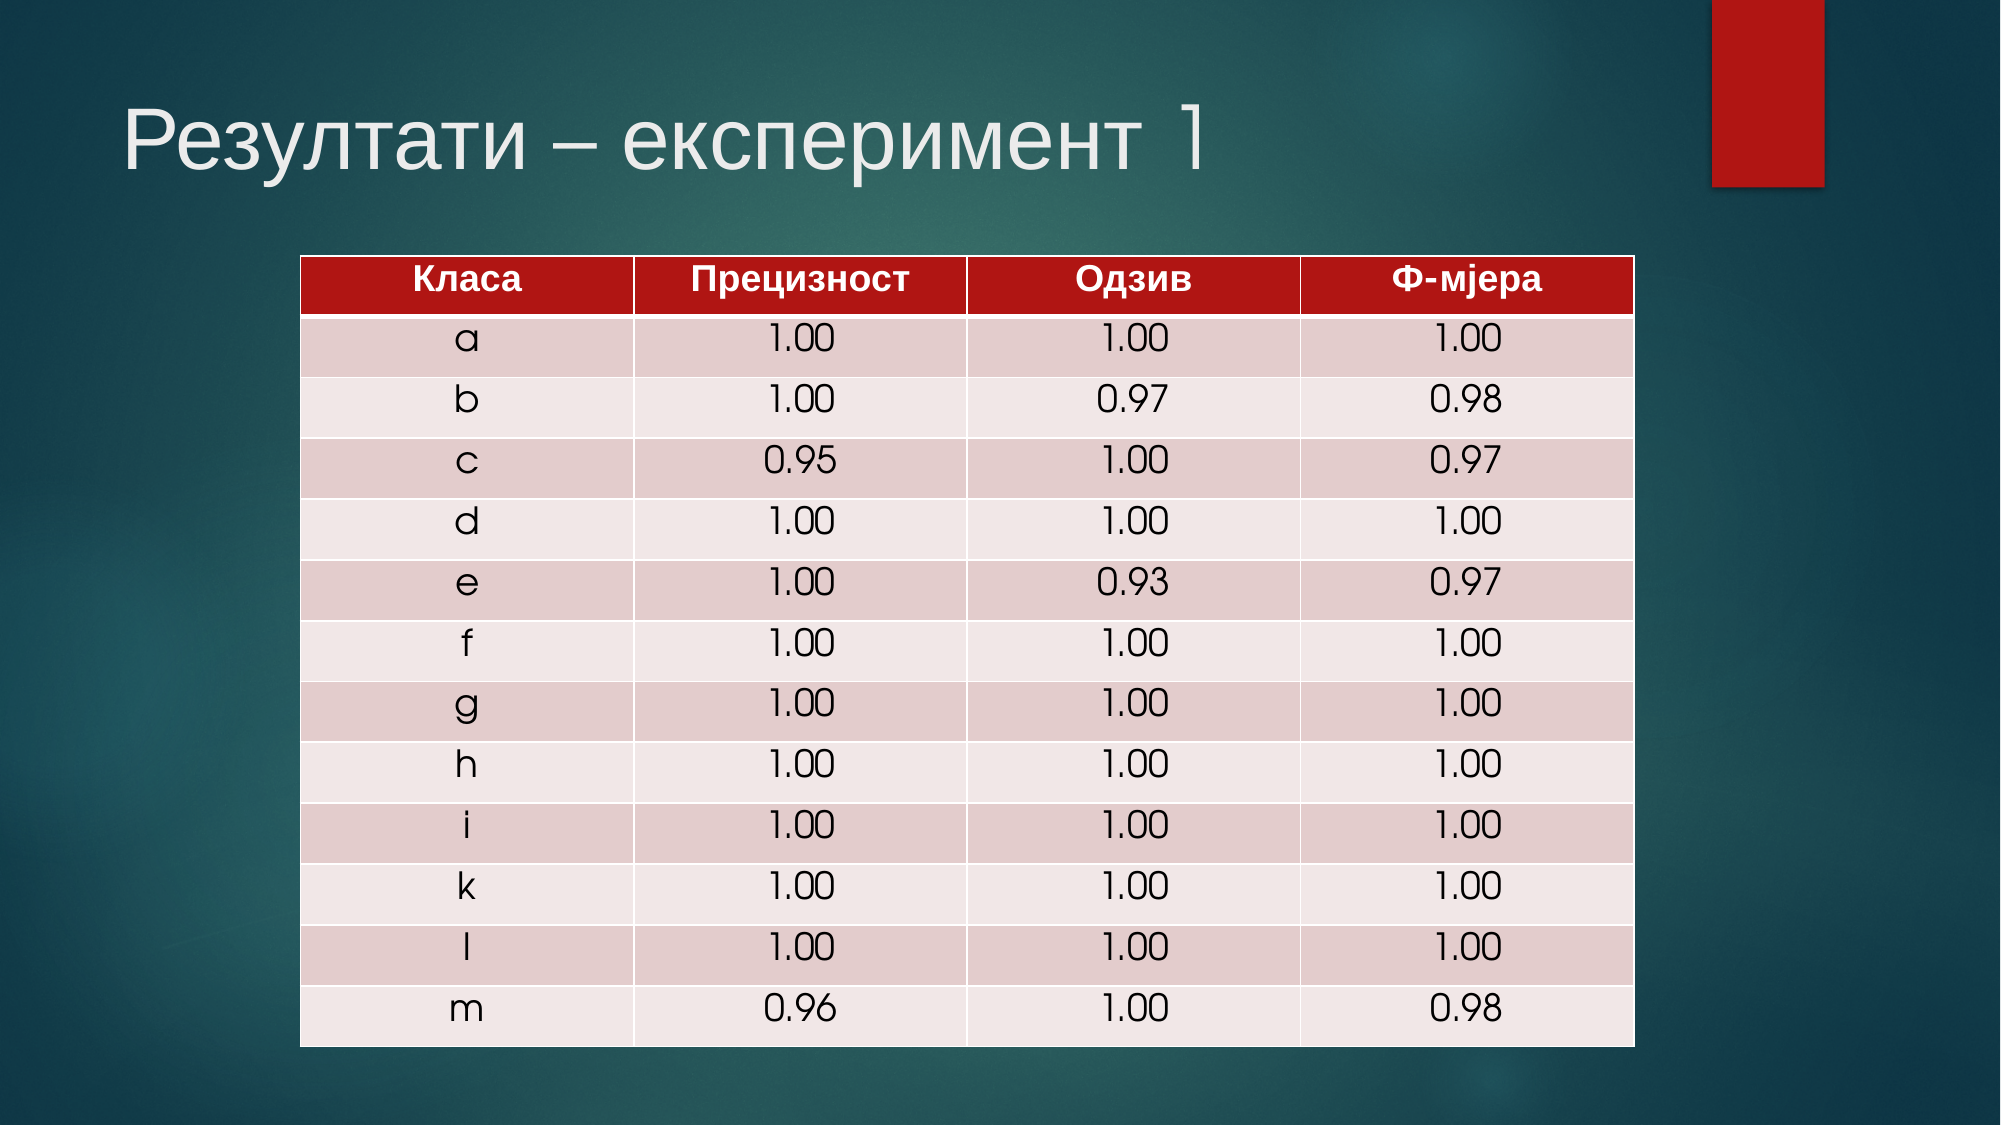

# Резултати – експеримент 1
| Класа | Прецизност | Одзив | Ф-мјера |
| --- | --- | --- | --- |
| a | 1.00 | 1.00 | 1.00 |
| b | 1.00 | 0.97 | 0.98 |
| c | 0.95 | 1.00 | 0.97 |
| d | 1.00 | 1.00 | 1.00 |
| e | 1.00 | 0.93 | 0.97 |
| f | 1.00 | 1.00 | 1.00 |
| g | 1.00 | 1.00 | 1.00 |
| h | 1.00 | 1.00 | 1.00 |
| i | 1.00 | 1.00 | 1.00 |
| k | 1.00 | 1.00 | 1.00 |
| l | 1.00 | 1.00 | 1.00 |
| m | 0.96 | 1.00 | 0.98 |